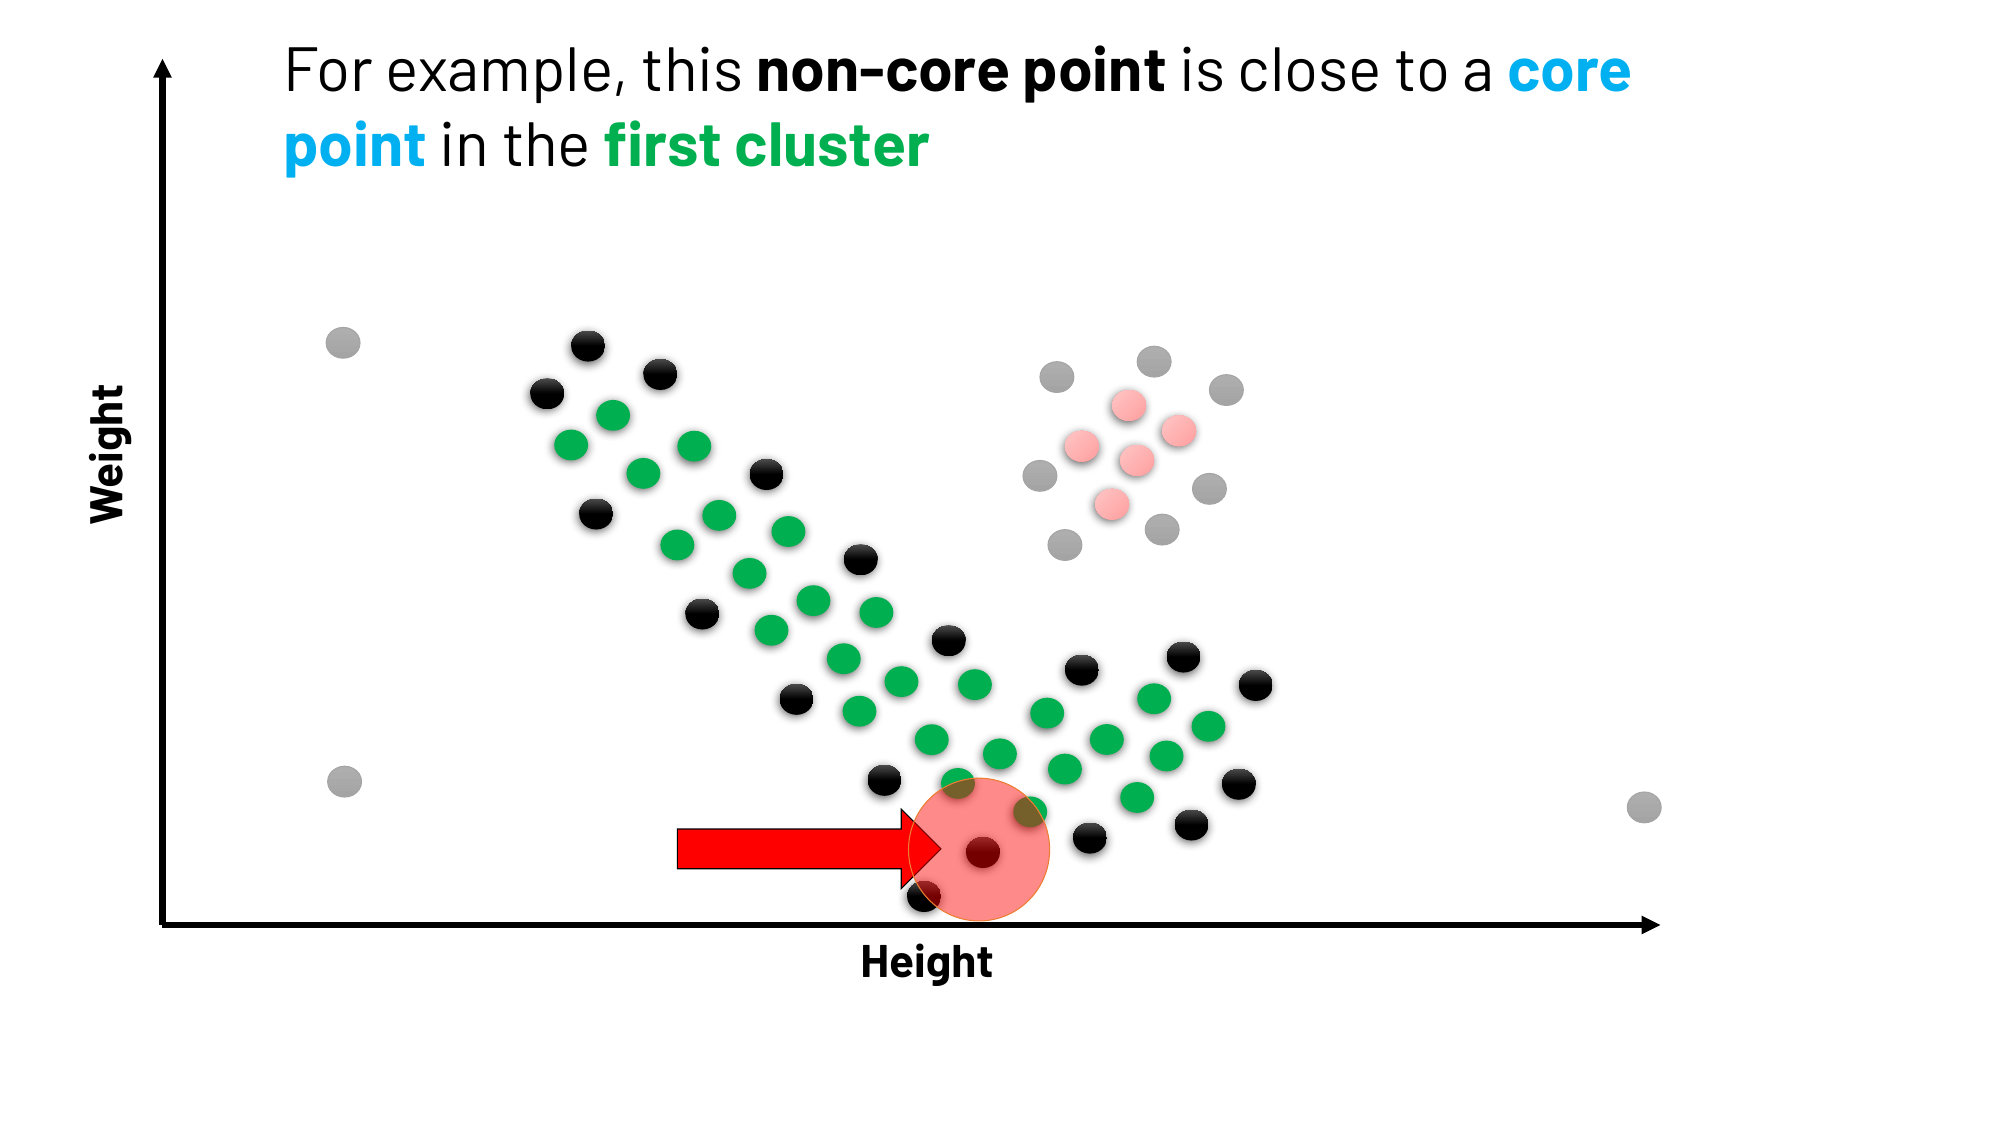

For example, this non-core point is close to a core point in the first cluster

Weight

Height